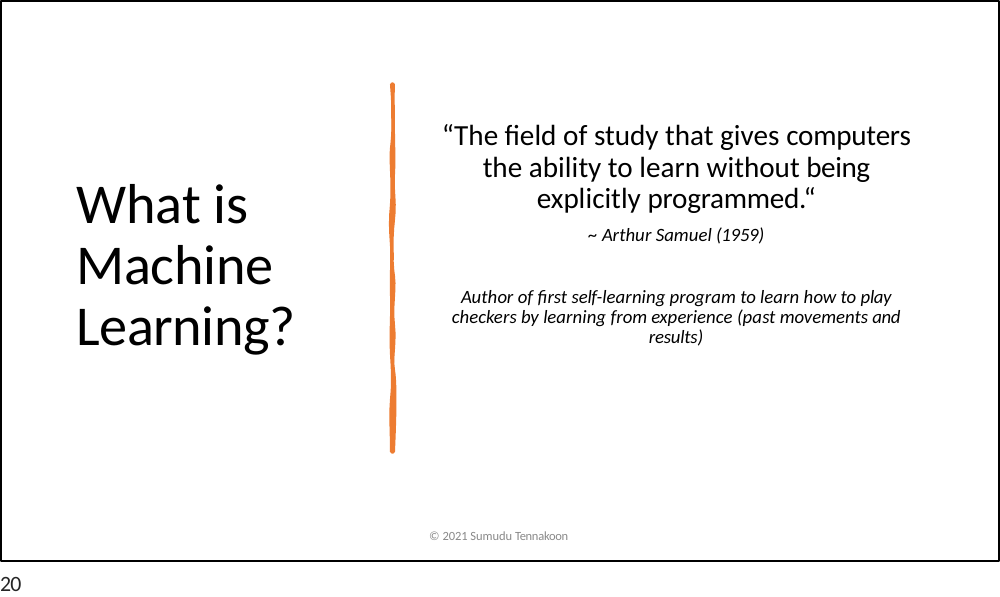

# “The field of study that gives computers the ability to learn without being explicitly programmed.“
~ Arthur Samuel (1959)
What is Machine Learning?
Author of first self-learning program to learn how to play checkers by learning from experience (past movements and results)
© 2021 Sumudu Tennakoon
20